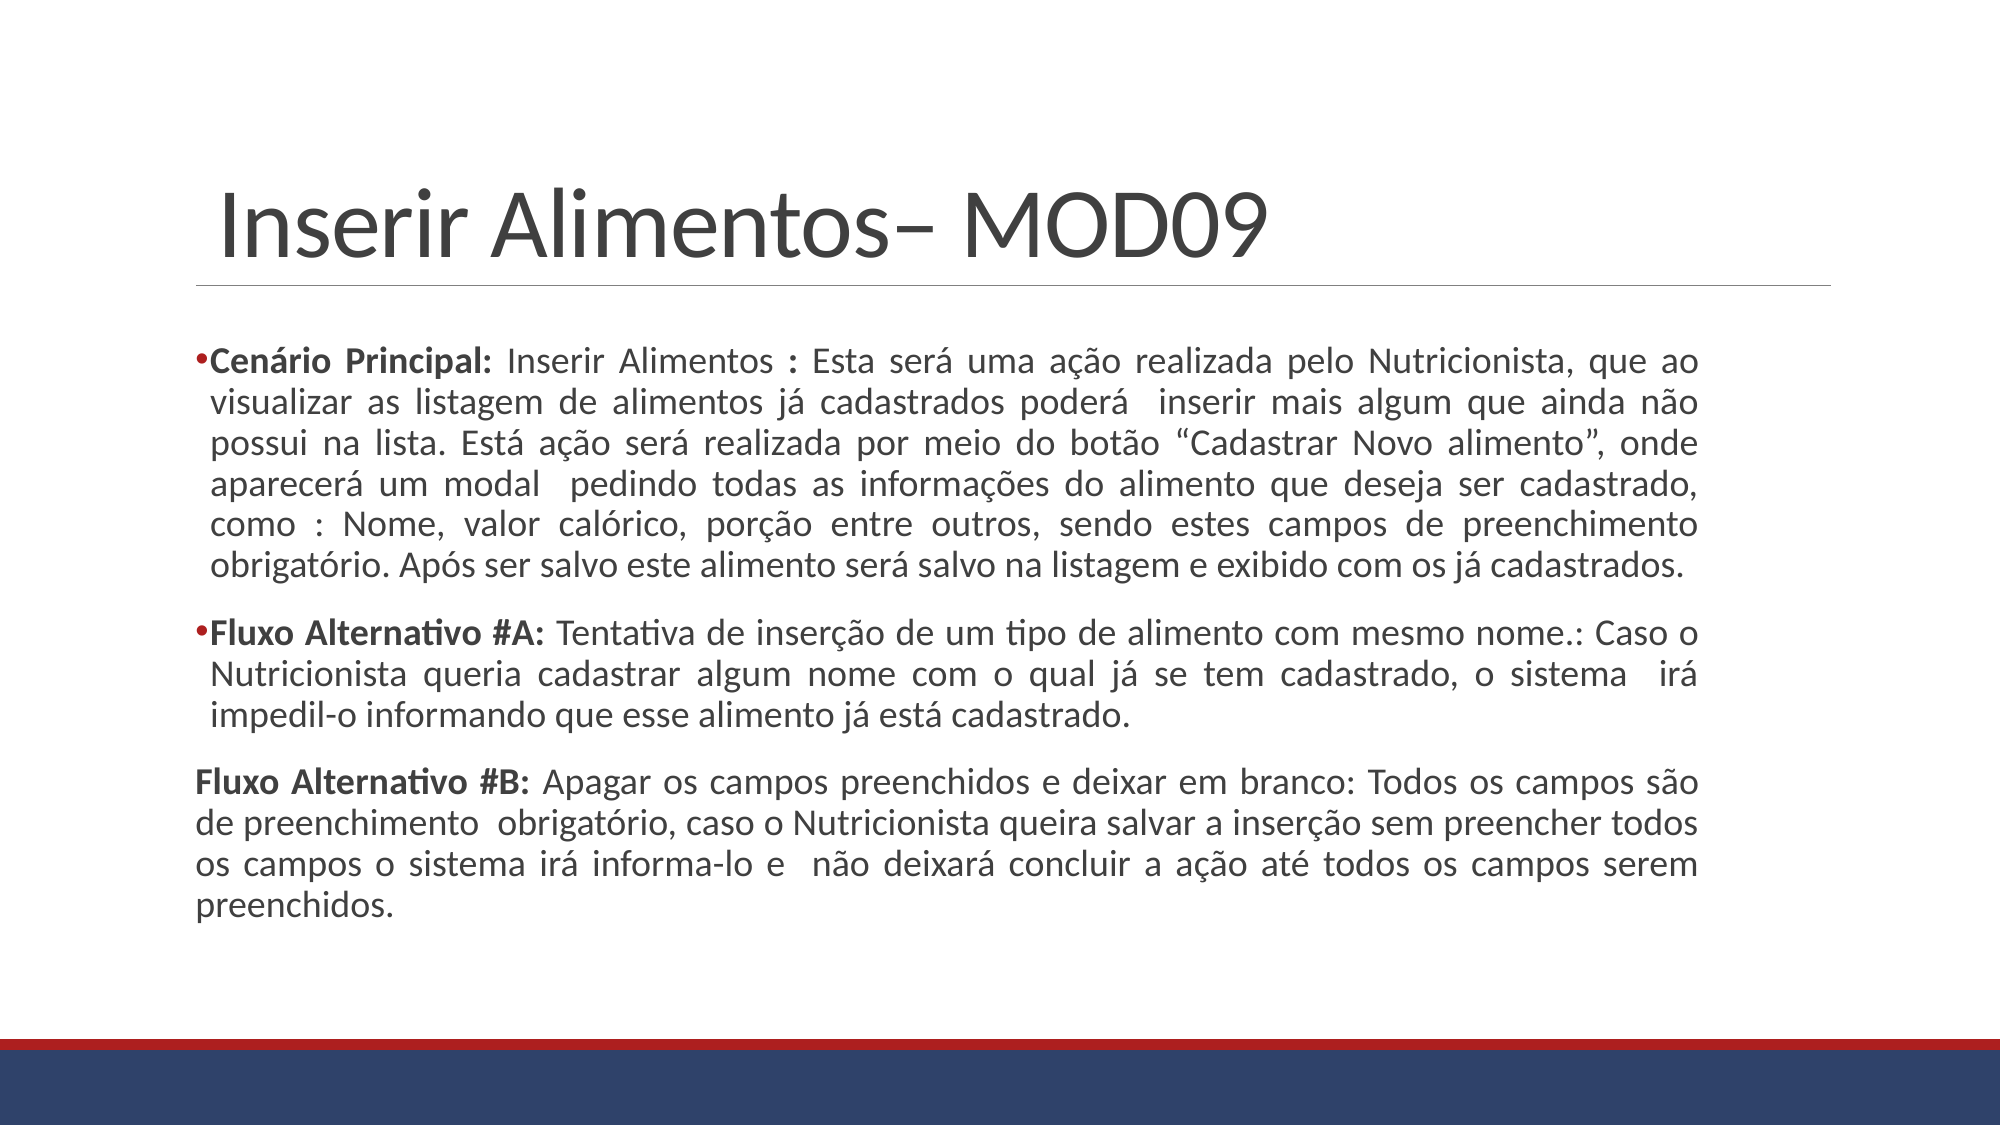

# Inserir Alimentos– MOD09
Cenário Principal: Inserir Alimentos : Esta será uma ação realizada pelo Nutricionista, que ao visualizar as listagem de alimentos já cadastrados poderá  inserir mais algum que ainda não possui na lista. Está ação será realizada por meio do botão “Cadastrar Novo alimento”, onde aparecerá um modal  pedindo todas as informações do alimento que deseja ser cadastrado, como : Nome, valor calórico, porção entre outros, sendo estes campos de preenchimento obrigatório. Após ser salvo este alimento será salvo na listagem e exibido com os já cadastrados.
Fluxo Alternativo #A: Tentativa de inserção de um tipo de alimento com mesmo nome.: Caso o Nutricionista queria cadastrar algum nome com o qual já se tem cadastrado, o sistema  irá impedil-o informando que esse alimento já está cadastrado.
Fluxo Alternativo #B: Apagar os campos preenchidos e deixar em branco: Todos os campos são de preenchimento  obrigatório, caso o Nutricionista queira salvar a inserção sem preencher todos os campos o sistema irá informa-lo e  não deixará concluir a ação até todos os campos serem preenchidos.